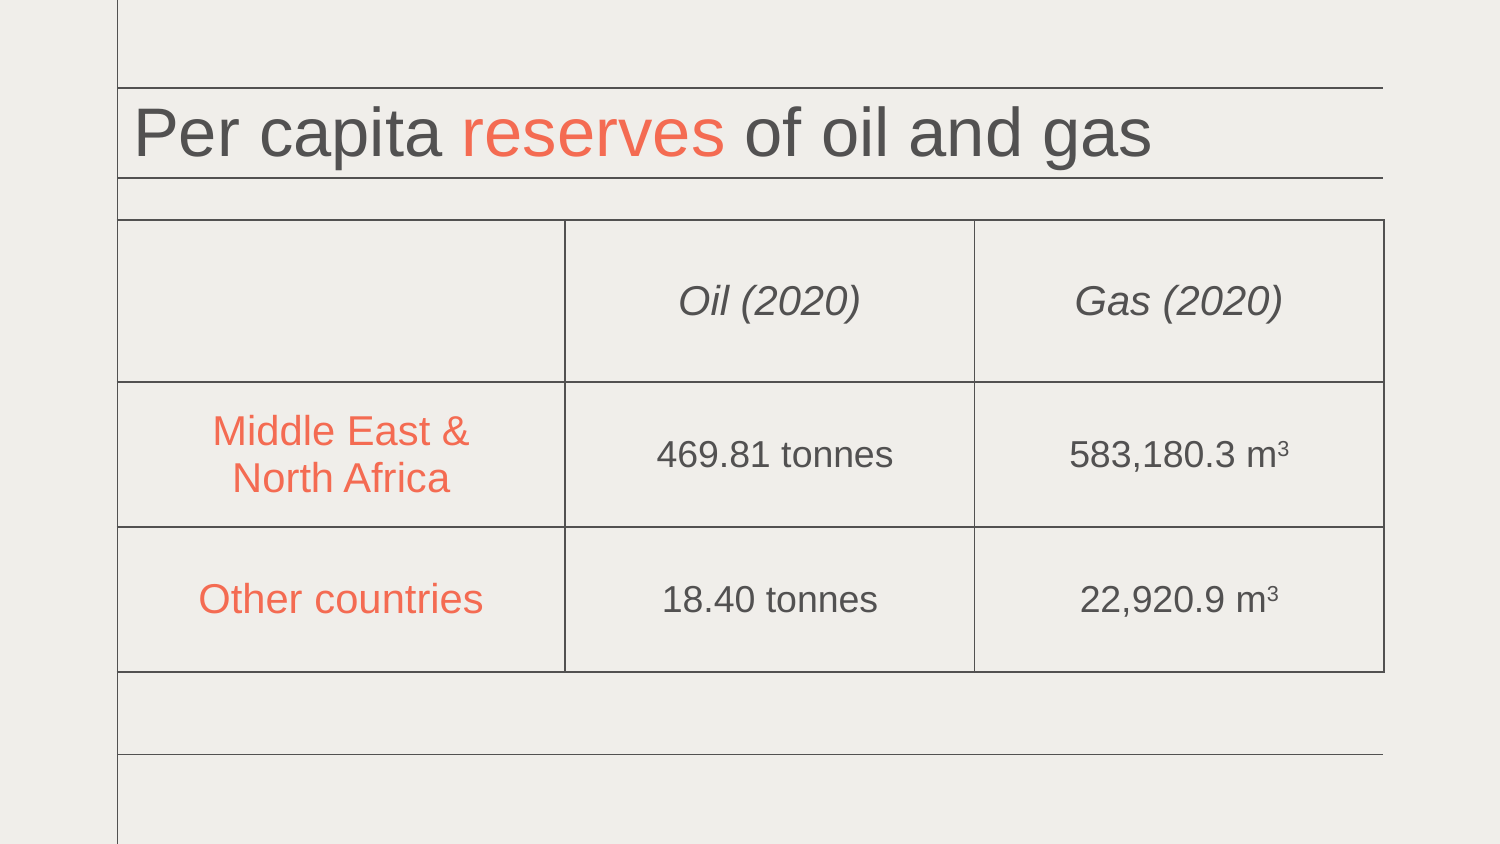

# Per capita reserves of oil and gas
|  | Oil (2020) | Gas (2020) |
| --- | --- | --- |
| Middle East & North Africa | 469.81 tonnes | 583,180.3 m3 |
| Other countries | 18.40 tonnes | 22,920.9 m3 |